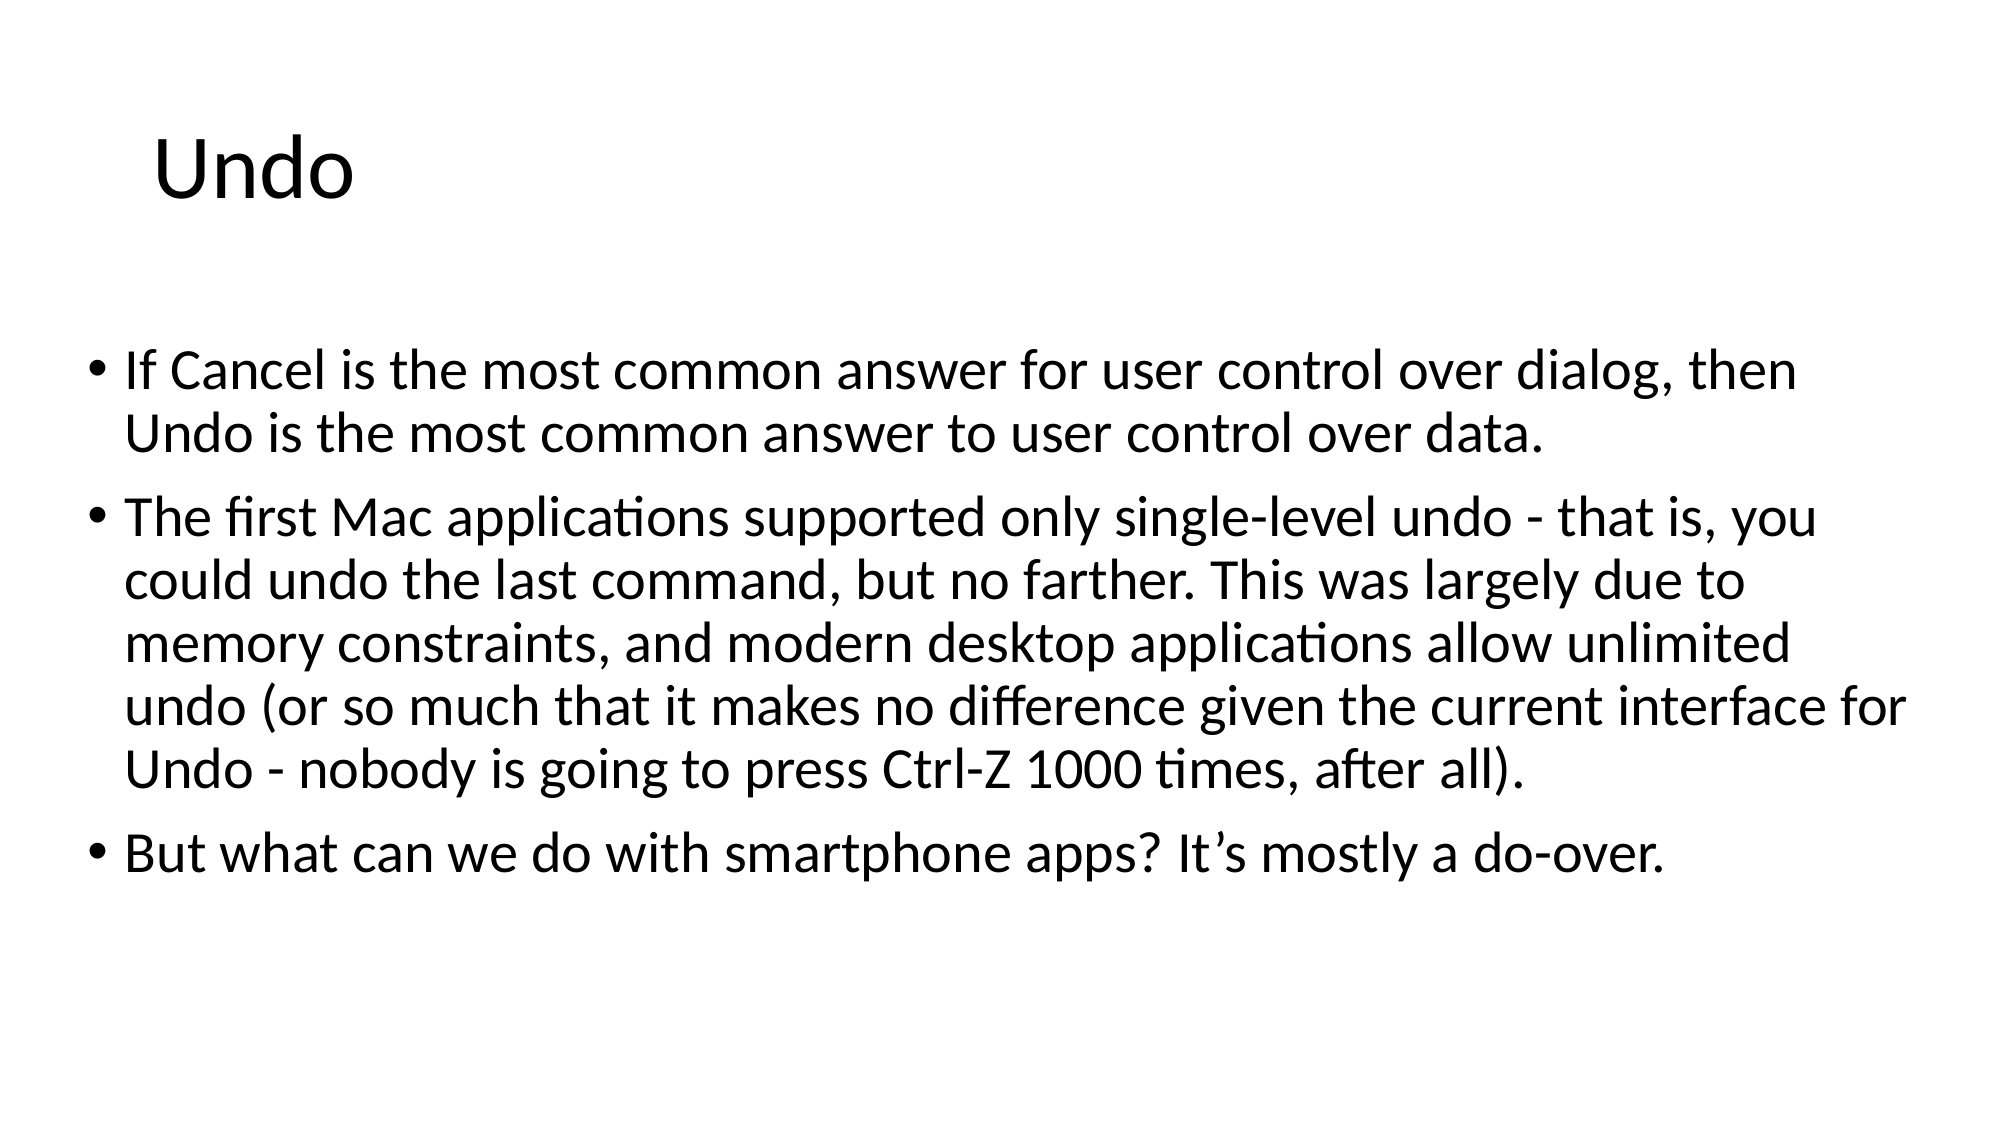

# Undo
If Cancel is the most common answer for user control over dialog, then Undo is the most common answer to user control over data.
The first Mac applications supported only single-level undo - that is, you could undo the last command, but no farther. This was largely due to memory constraints, and modern desktop applications allow unlimited undo (or so much that it makes no difference given the current interface for Undo - nobody is going to press Ctrl-Z 1000 times, after all).
But what can we do with smartphone apps? It’s mostly a do-over.